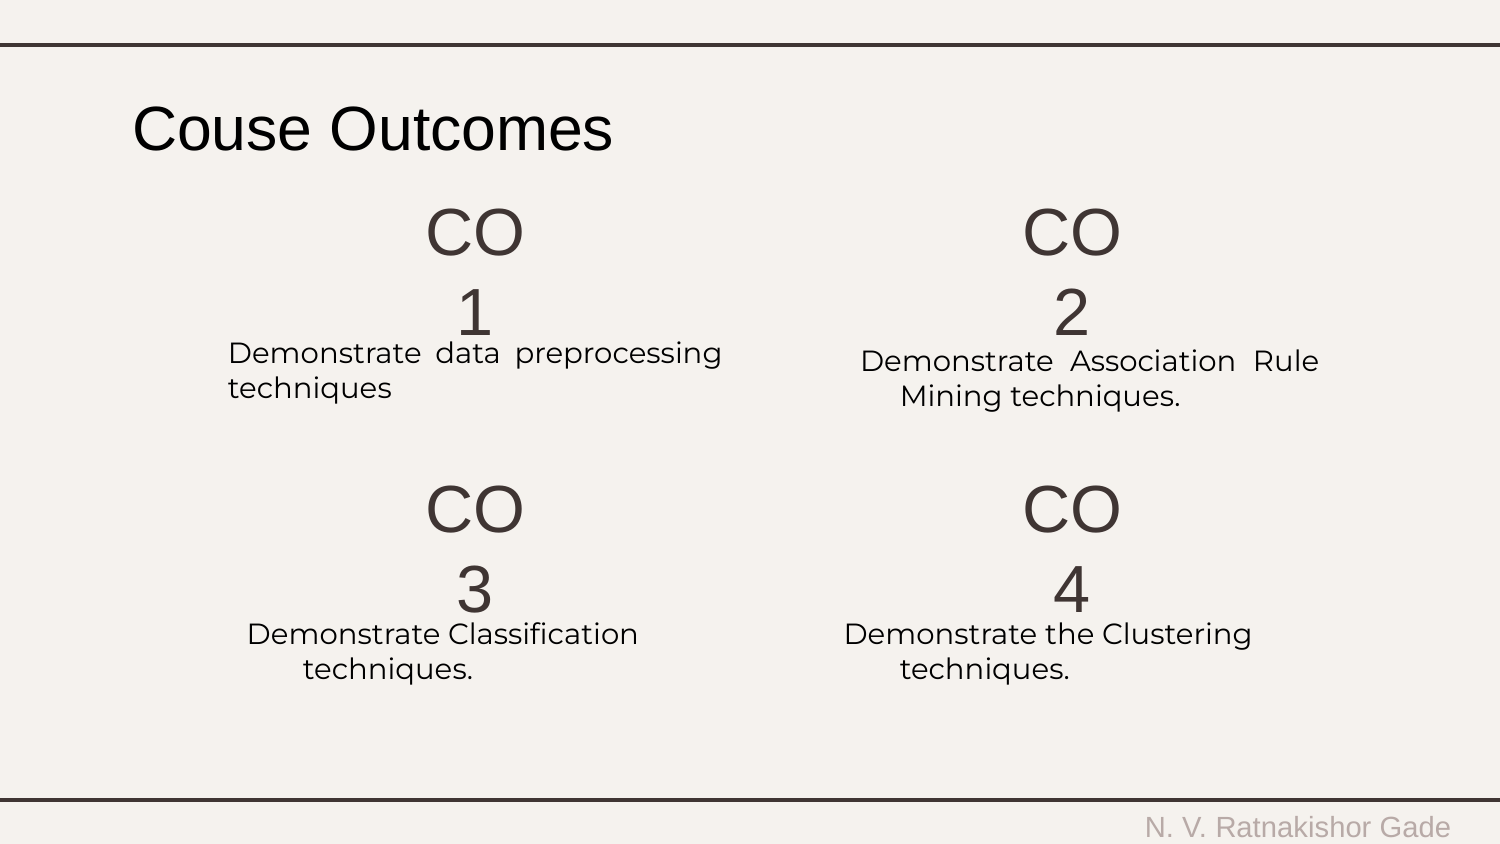

# Couse Outcomes
CO 1
CO 2
Demonstrate data preprocessing techniques
 Demonstrate Association Rule Mining techniques.
CO 3
CO 4
Demonstrate Classification techniques.
Demonstrate the Clustering techniques.